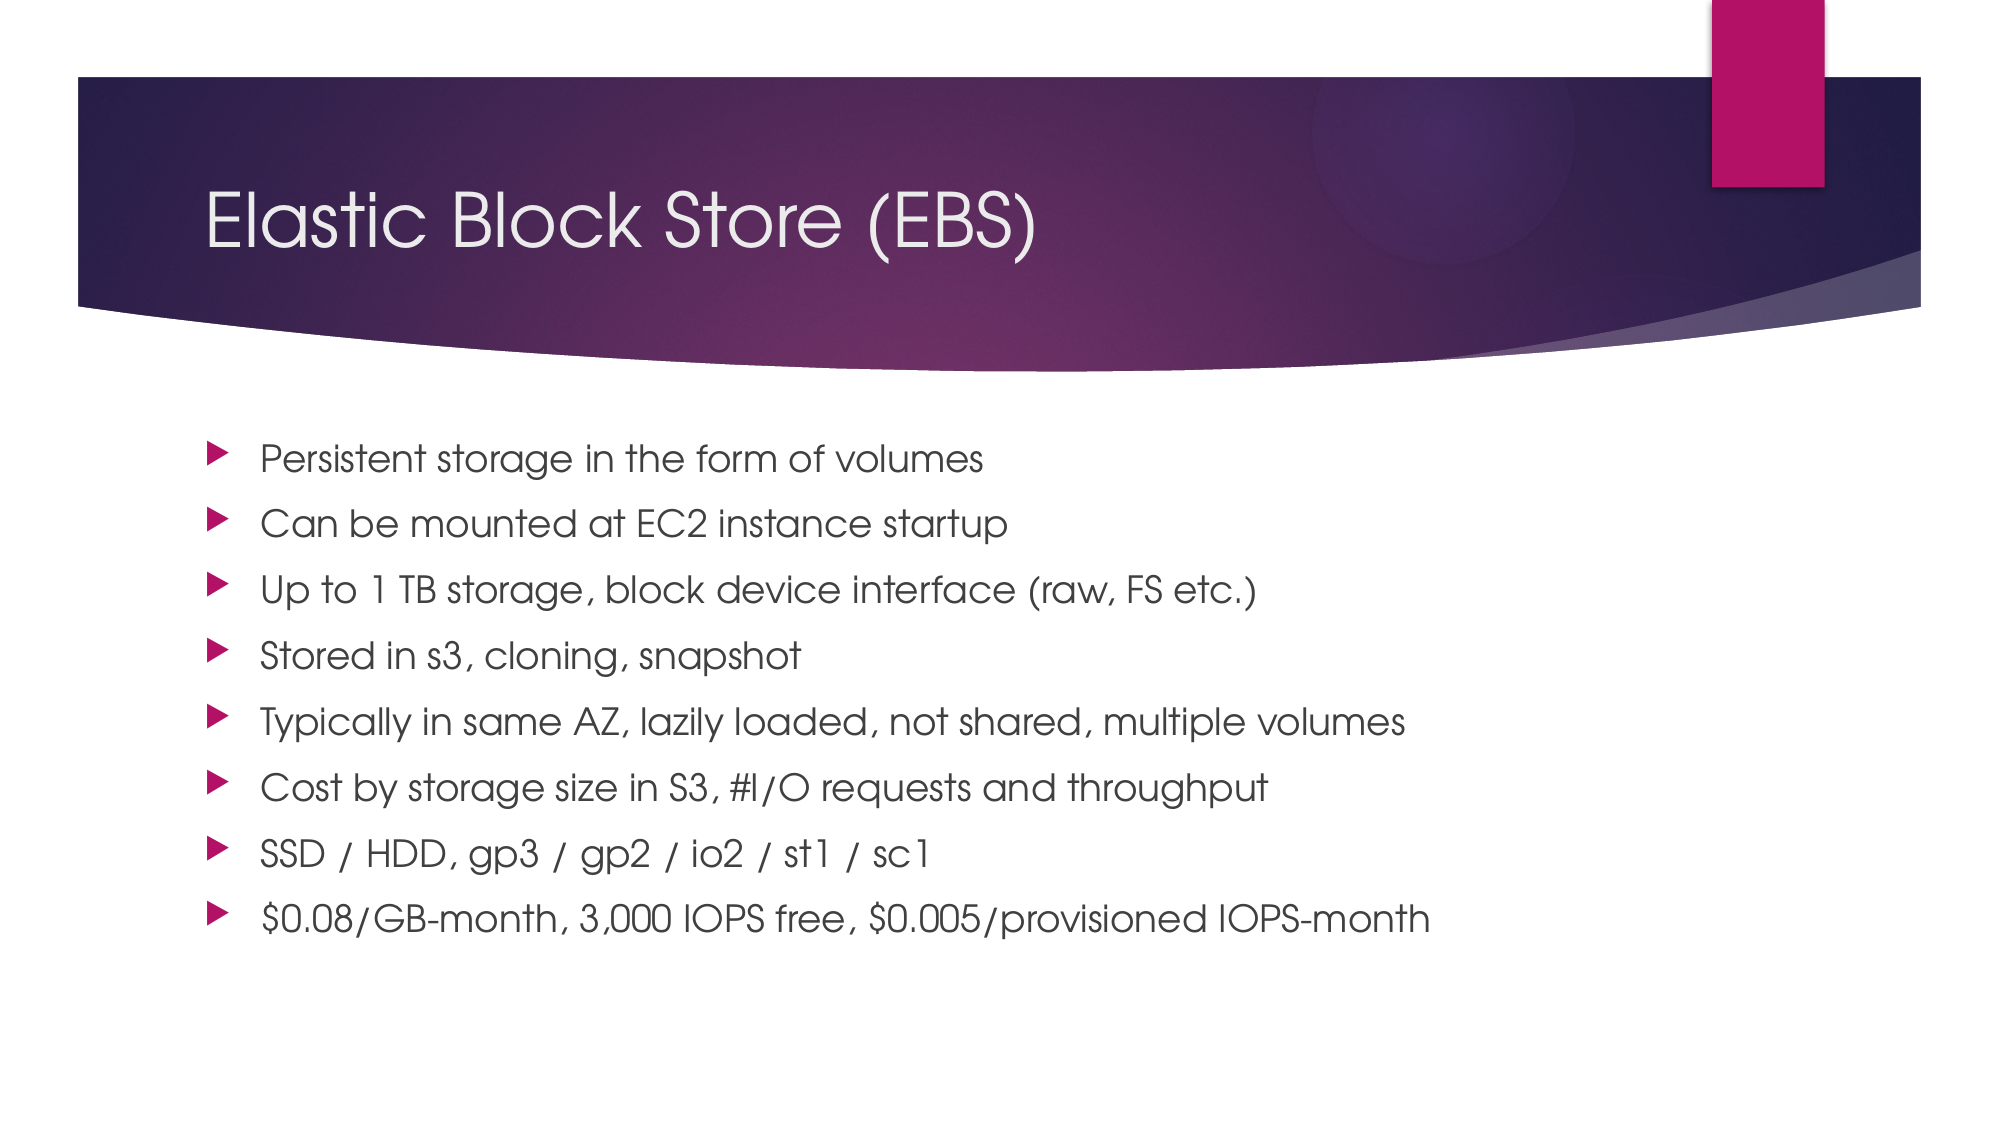

# Elastic Block Store (EBS)
Persistent storage in the form of volumes
Can be mounted at EC2 instance startup
Up to 1 TB storage, block device interface (raw, FS etc.)
Stored in s3, cloning, snapshot
Typically in same AZ, lazily loaded, not shared, multiple volumes
Cost by storage size in S3, #I/O requests and throughput
SSD / HDD, gp3 / gp2 / io2 / st1 / sc1
$0.08/GB-month, 3,000 IOPS free, $0.005/provisioned IOPS-month